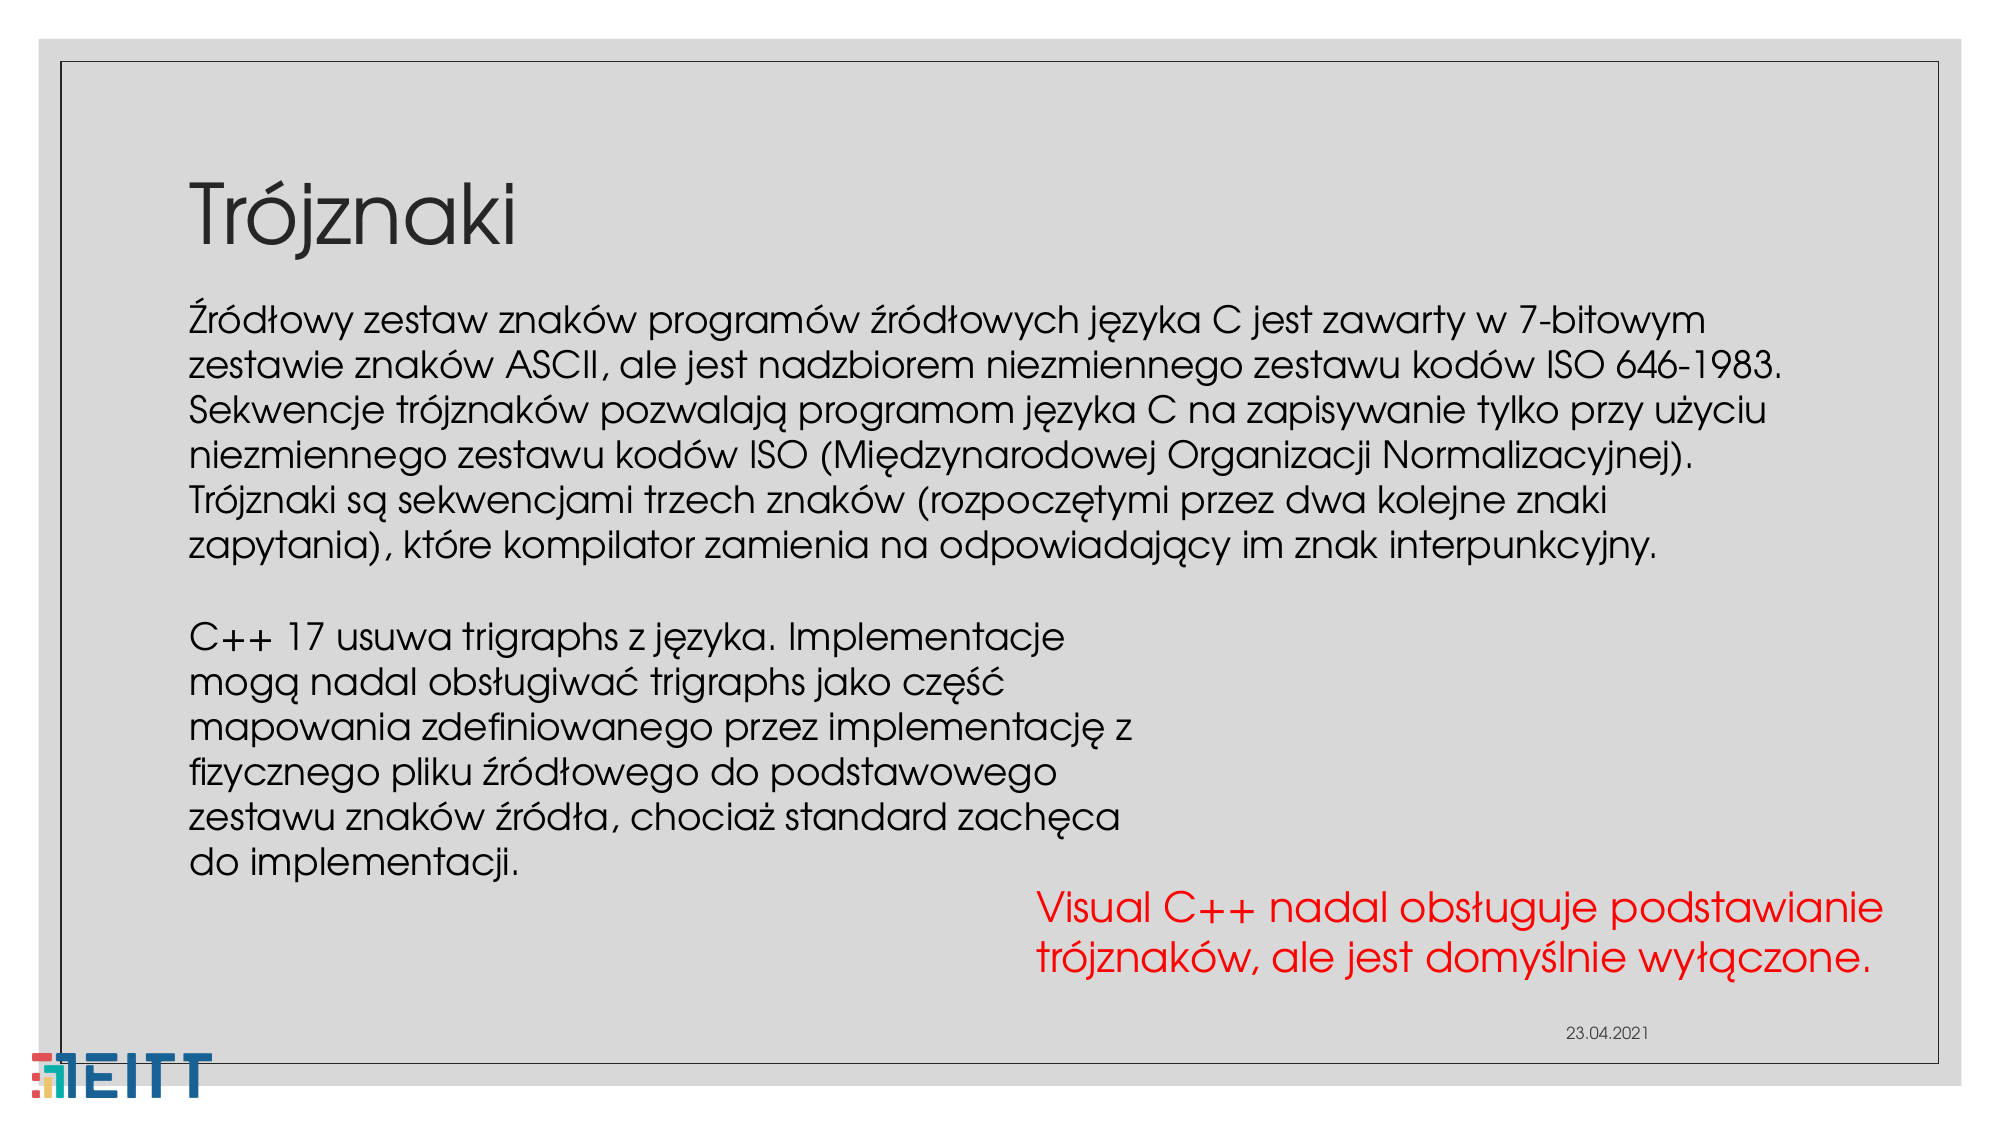

# Trójznaki
Źródłowy zestaw znaków programów źródłowych języka C jest zawarty w 7-bitowym zestawie znaków ASCII, ale jest nadzbiorem niezmiennego zestawu kodów ISO 646-1983. Sekwencje trójznaków pozwalają programom języka C na zapisywanie tylko przy użyciu niezmiennego zestawu kodów ISO (Międzynarodowej Organizacji Normalizacyjnej). Trójznaki są sekwencjami trzech znaków (rozpoczętymi przez dwa kolejne znaki zapytania), które kompilator zamienia na odpowiadający im znak interpunkcyjny.
C++ 17 usuwa trigraphs z języka. Implementacje mogą nadal obsługiwać trigraphs jako część mapowania zdefiniowanego przez implementację z fizycznego pliku źródłowego do podstawowego zestawu znaków źródła, chociaż standard zachęca do implementacji.
Visual C++ nadal obsługuje podstawianie trójznaków, ale jest domyślnie wyłączone.
23.04.2021